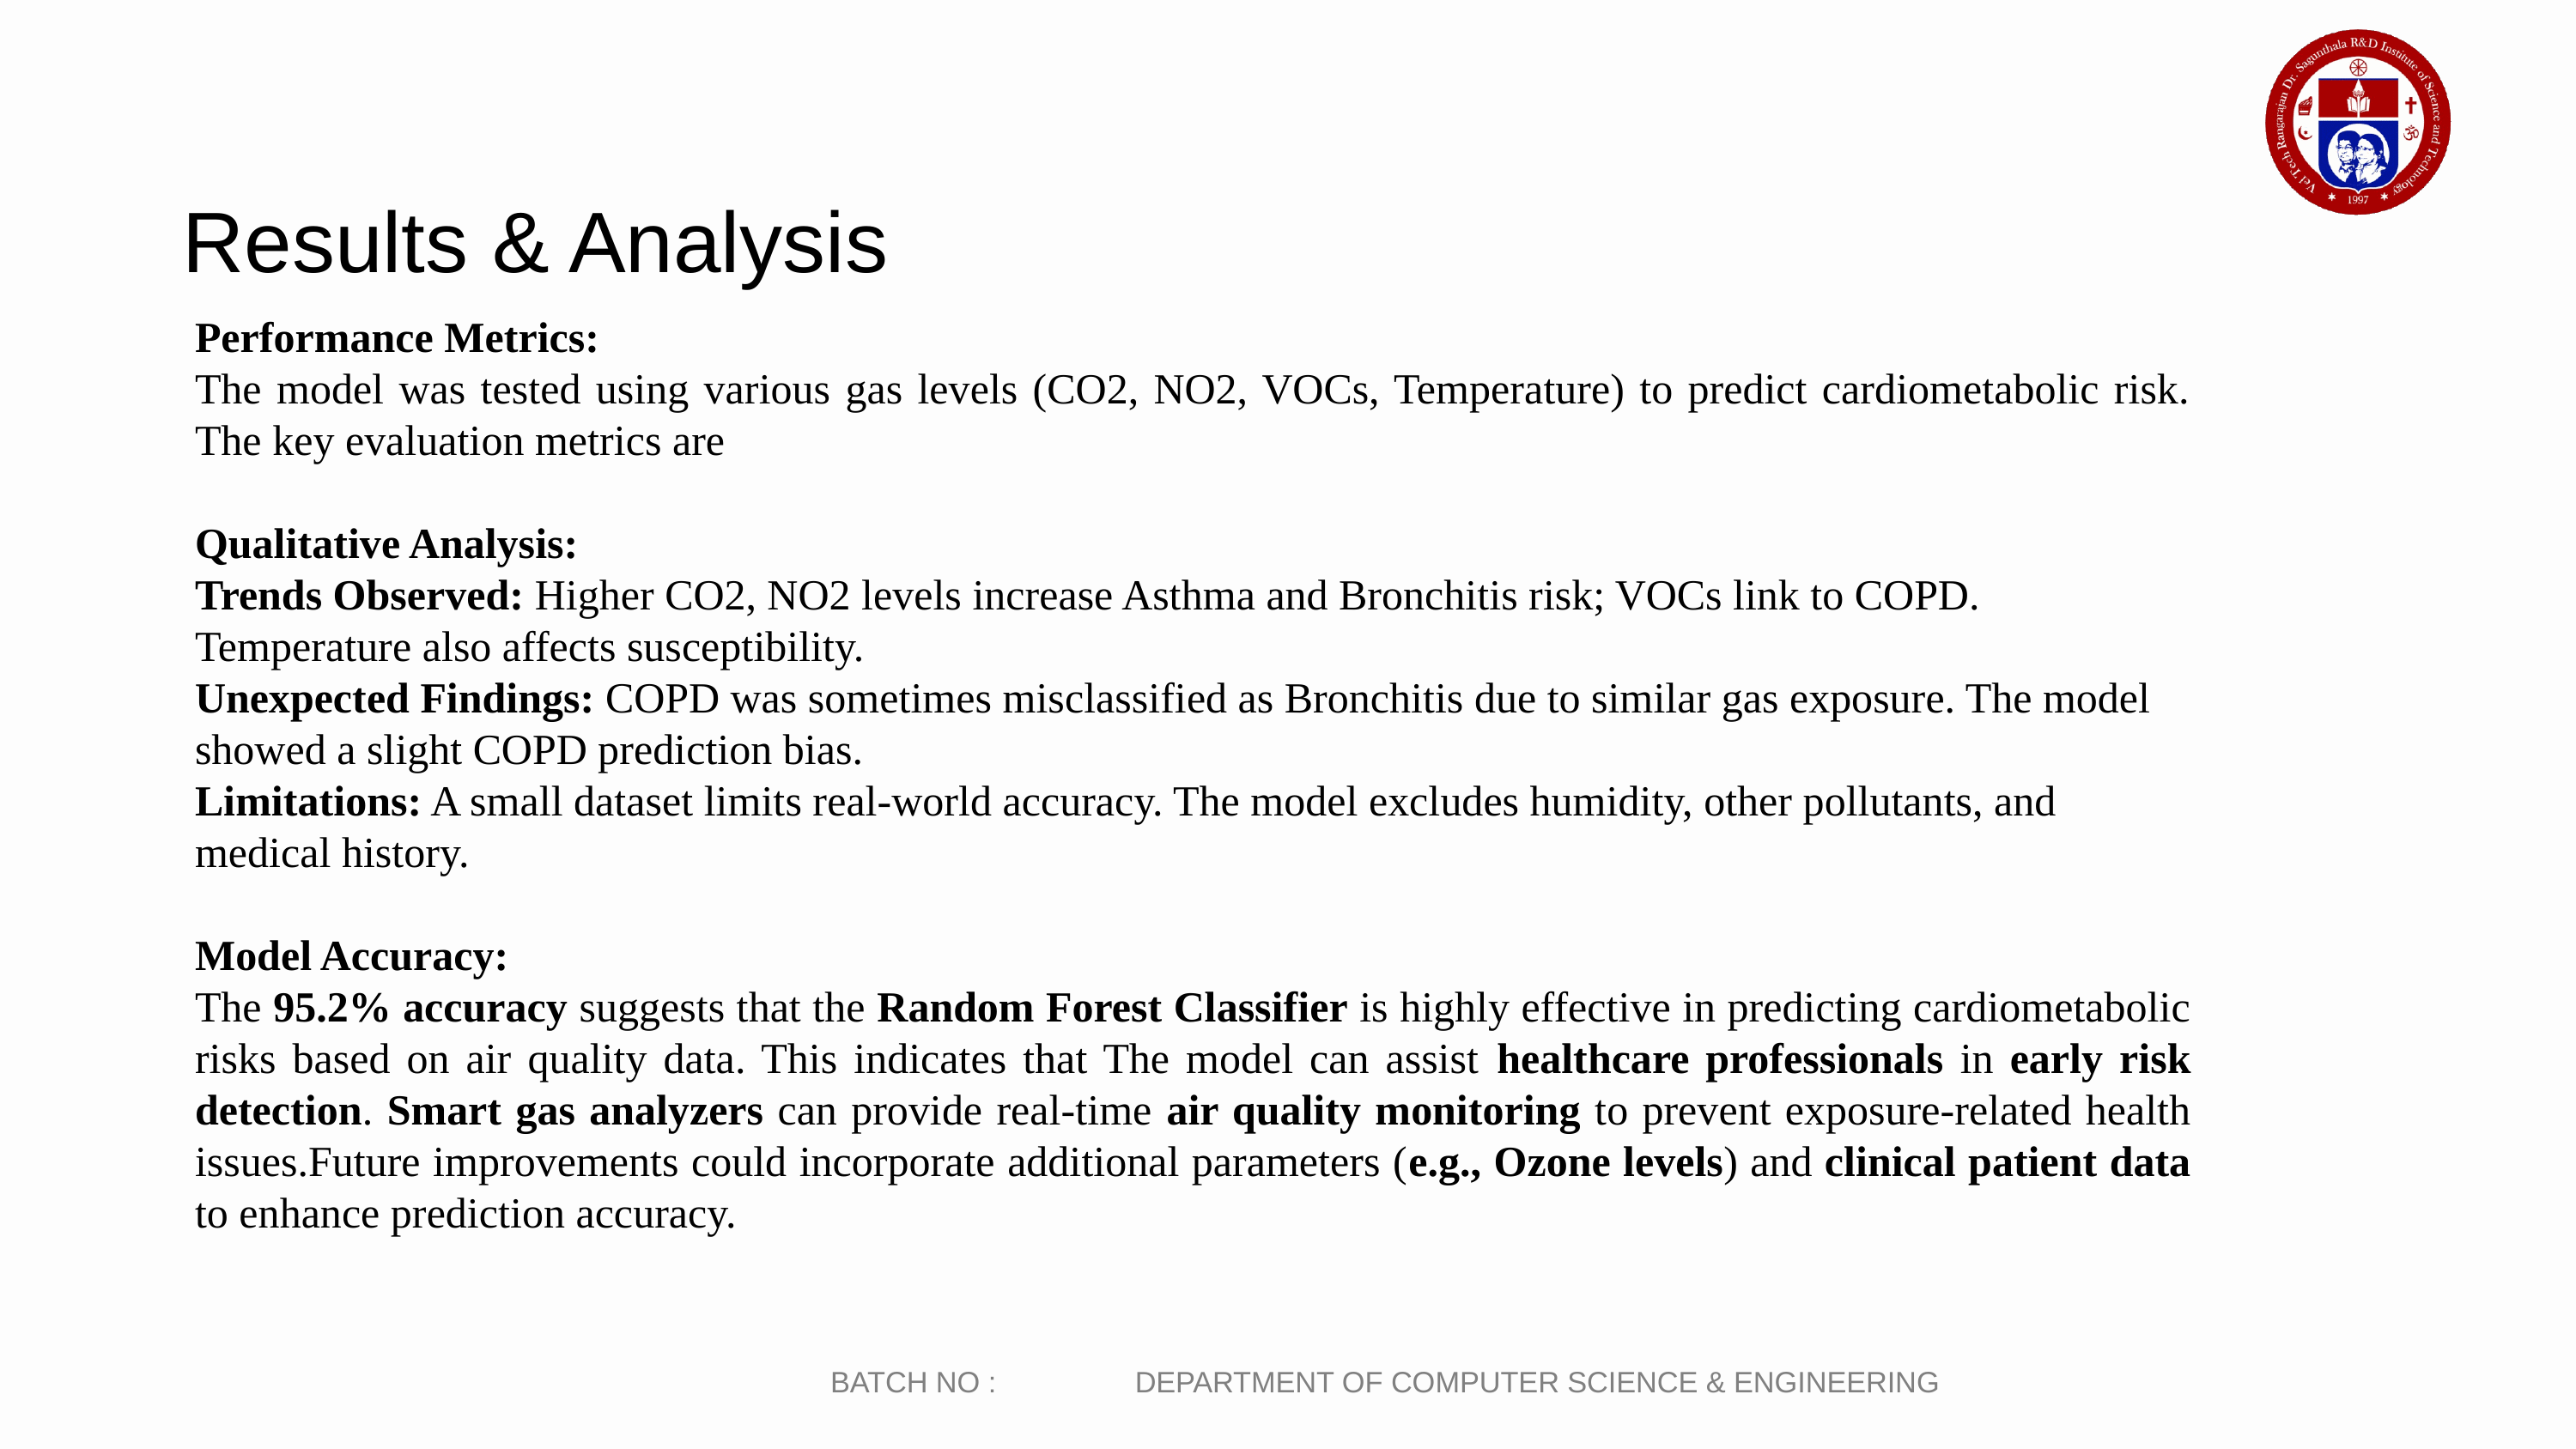

Results & Analysis
Performance Metrics:
The model was tested using various gas levels (CO2, NO2, VOCs, Temperature) to predict cardiometabolic risk. The key evaluation metrics are

Qualitative Analysis:
Trends Observed: Higher CO2, NO2 levels increase Asthma and Bronchitis risk; VOCs link to COPD. Temperature also affects susceptibility.
Unexpected Findings: COPD was sometimes misclassified as Bronchitis due to similar gas exposure. The model showed a slight COPD prediction bias.
Limitations: A small dataset limits real-world accuracy. The model excludes humidity, other pollutants, and medical history.

Model Accuracy:
The 95.2% accuracy suggests that the Random Forest Classifier is highly effective in predicting cardiometabolic risks based on air quality data. This indicates that The model can assist healthcare professionals in early risk detection. Smart gas analyzers can provide real-time air quality monitoring to prevent exposure-related health issues.Future improvements could incorporate additional parameters (e.g., Ozone levels) and clinical patient data to enhance prediction accuracy.

Lorem ipsum dolor sit amet, consectetur adipiscing elit. Nullam laoreet risus fringilla, egestas elit a, consequat augue. Phasellus sollicitudin felis mi, quis egestas ex ornare sed.
Lorem ipsum dolor sit amet, consectetur adipiscing elit. Nullam laoreet risus fringilla, egestas elit a, consequat augue. Phasellus sollicitudin felis mi, quis egestas ex ornare sed.

BATCH NO :                 DEPARTMENT OF COMPUTER SCIENCE & ENGINEERING
15